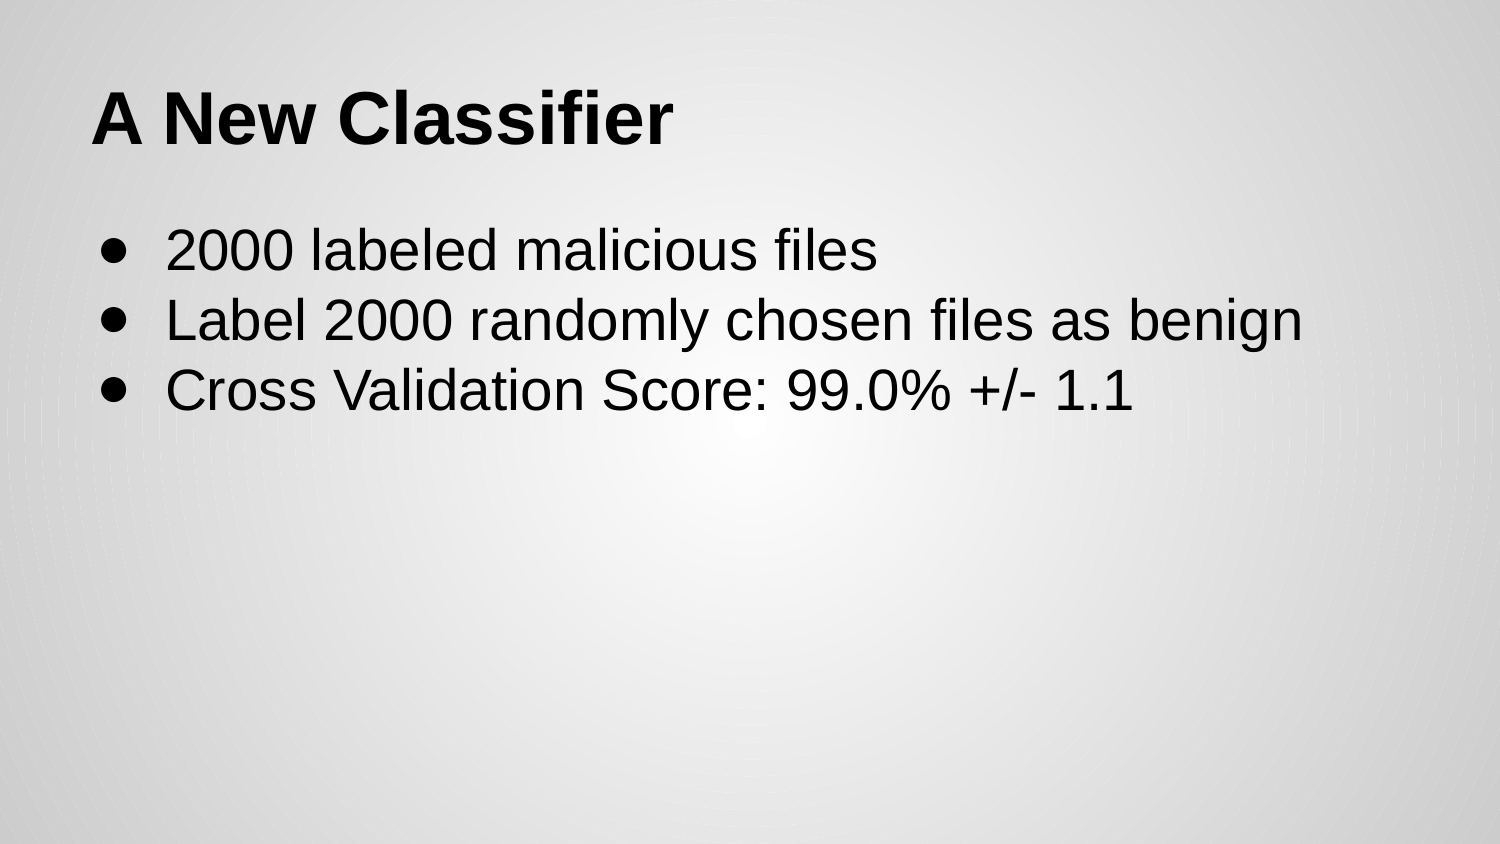

# A New Classifier
2000 labeled malicious files
Label 2000 randomly chosen files as benign
Cross Validation Score: 99.0% +/- 1.1